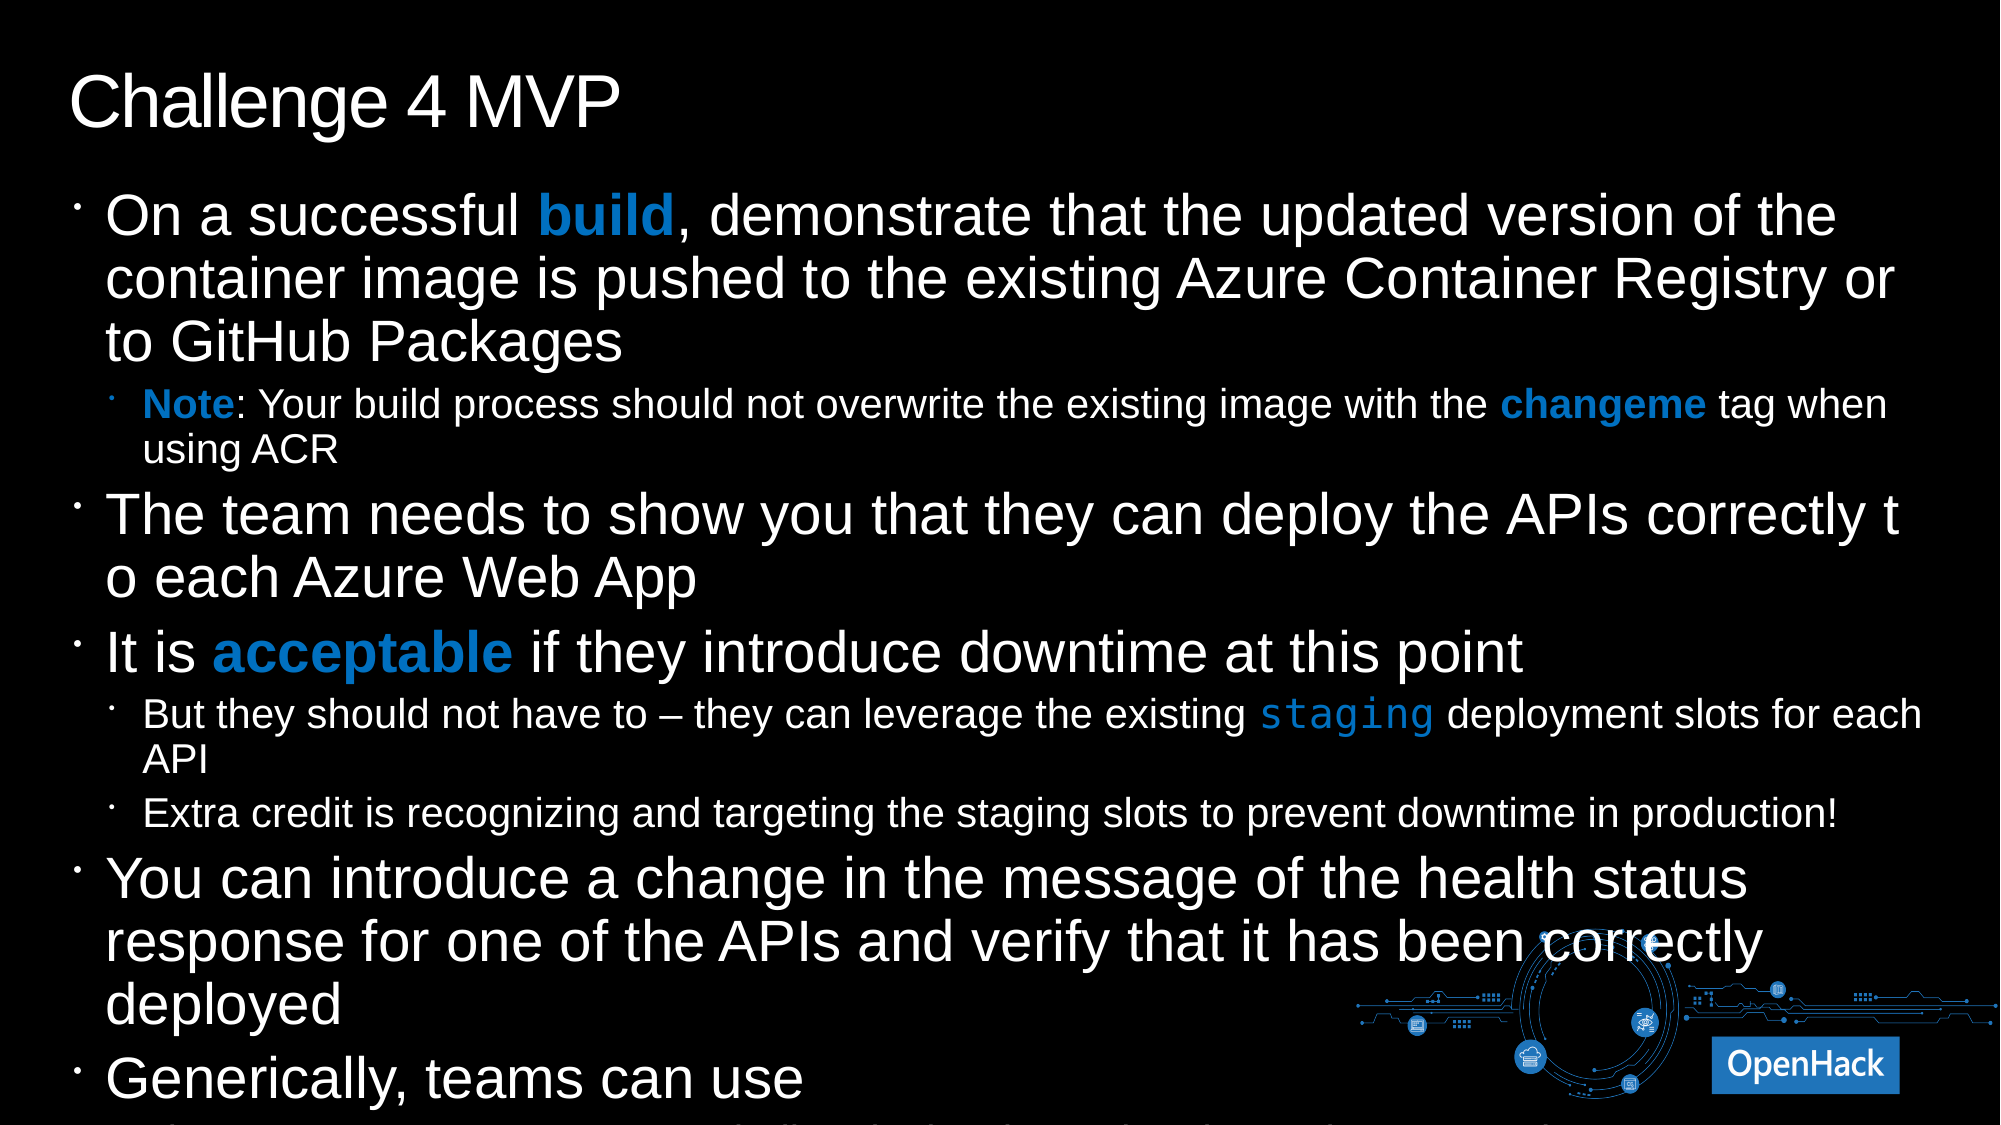

# Challenge 4 MVP
On a successful build, demonstrate that the updated version of the container image is pushed to the existing Azure Container Registry or to GitHub Packages
Note: Your build process should not overwrite the existing image with the changeme tag when using ACR
The team needs to show you that they can deploy the APIs correctly to each Azure Web App
It is acceptable if they introduce downtime at this point
But they should not have to – they can leverage the existing staging deployment slots for each API
Extra credit is recognizing and targeting the staging slots to prevent downtime in production!
You can introduce a change in the message of the health status response for one of the APIs and verify that it has been correctly deployed
Generically, teams can use
The Azure CLI or Azure PowerShell to deploy the updated container to a web app